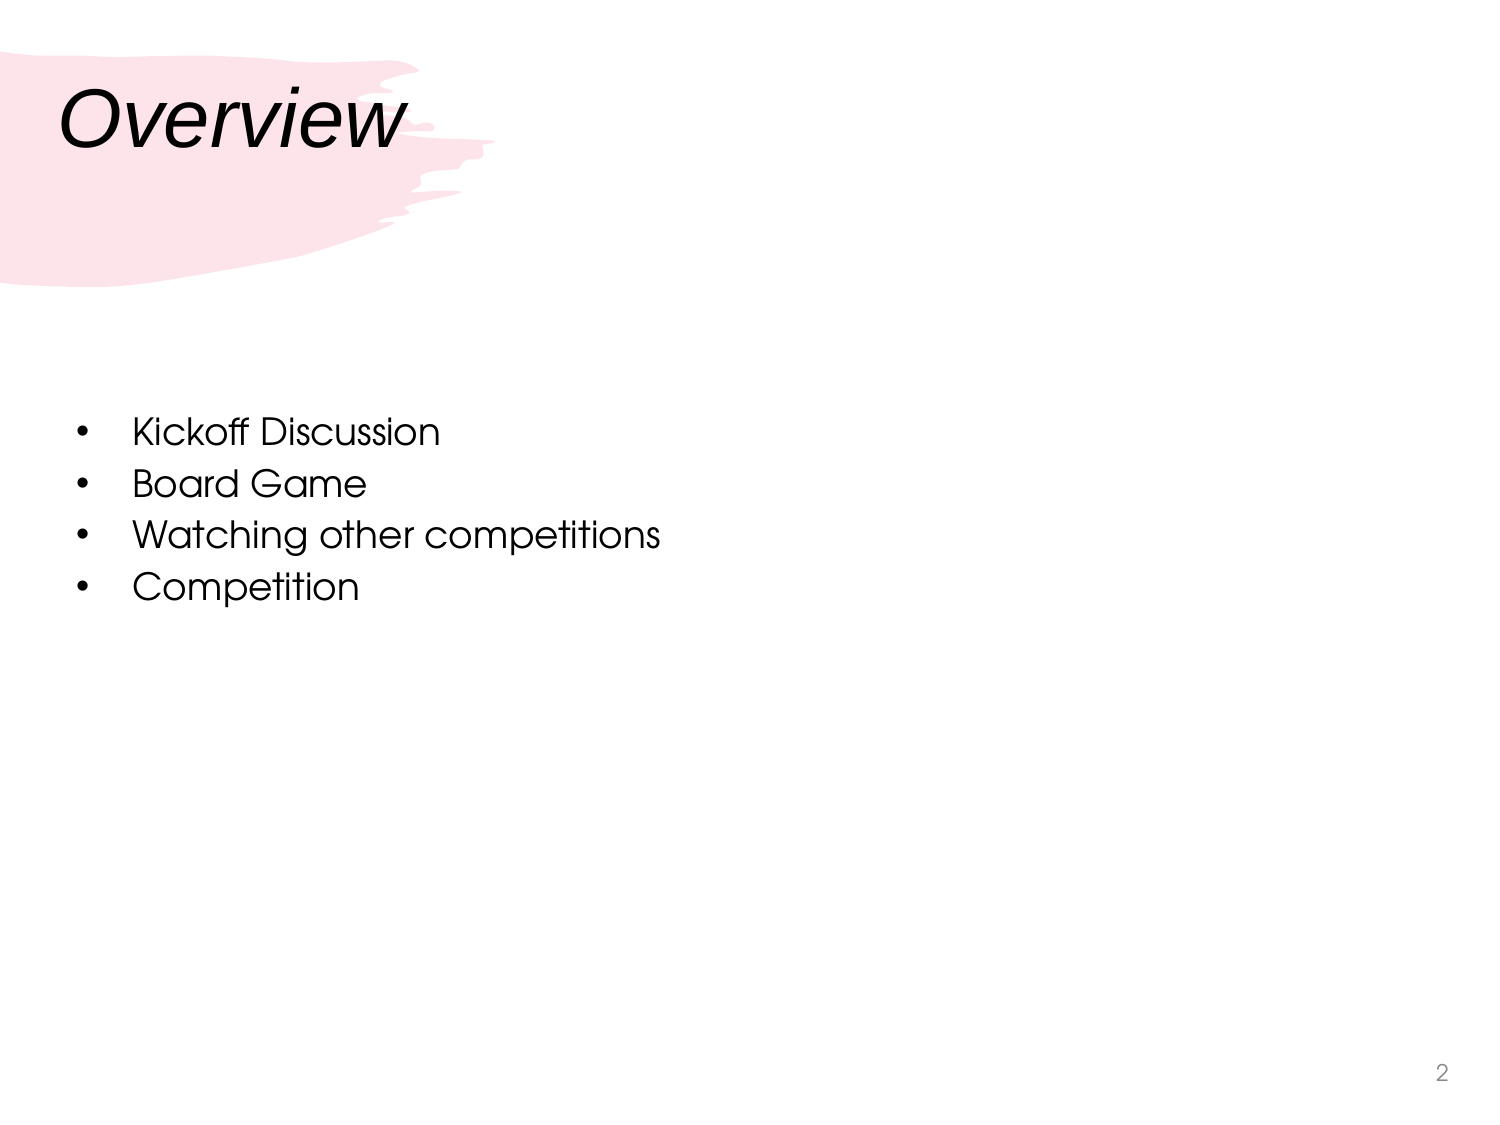

# Overview
Kickoff Discussion
Board Game
Watching other competitions
Competition
2